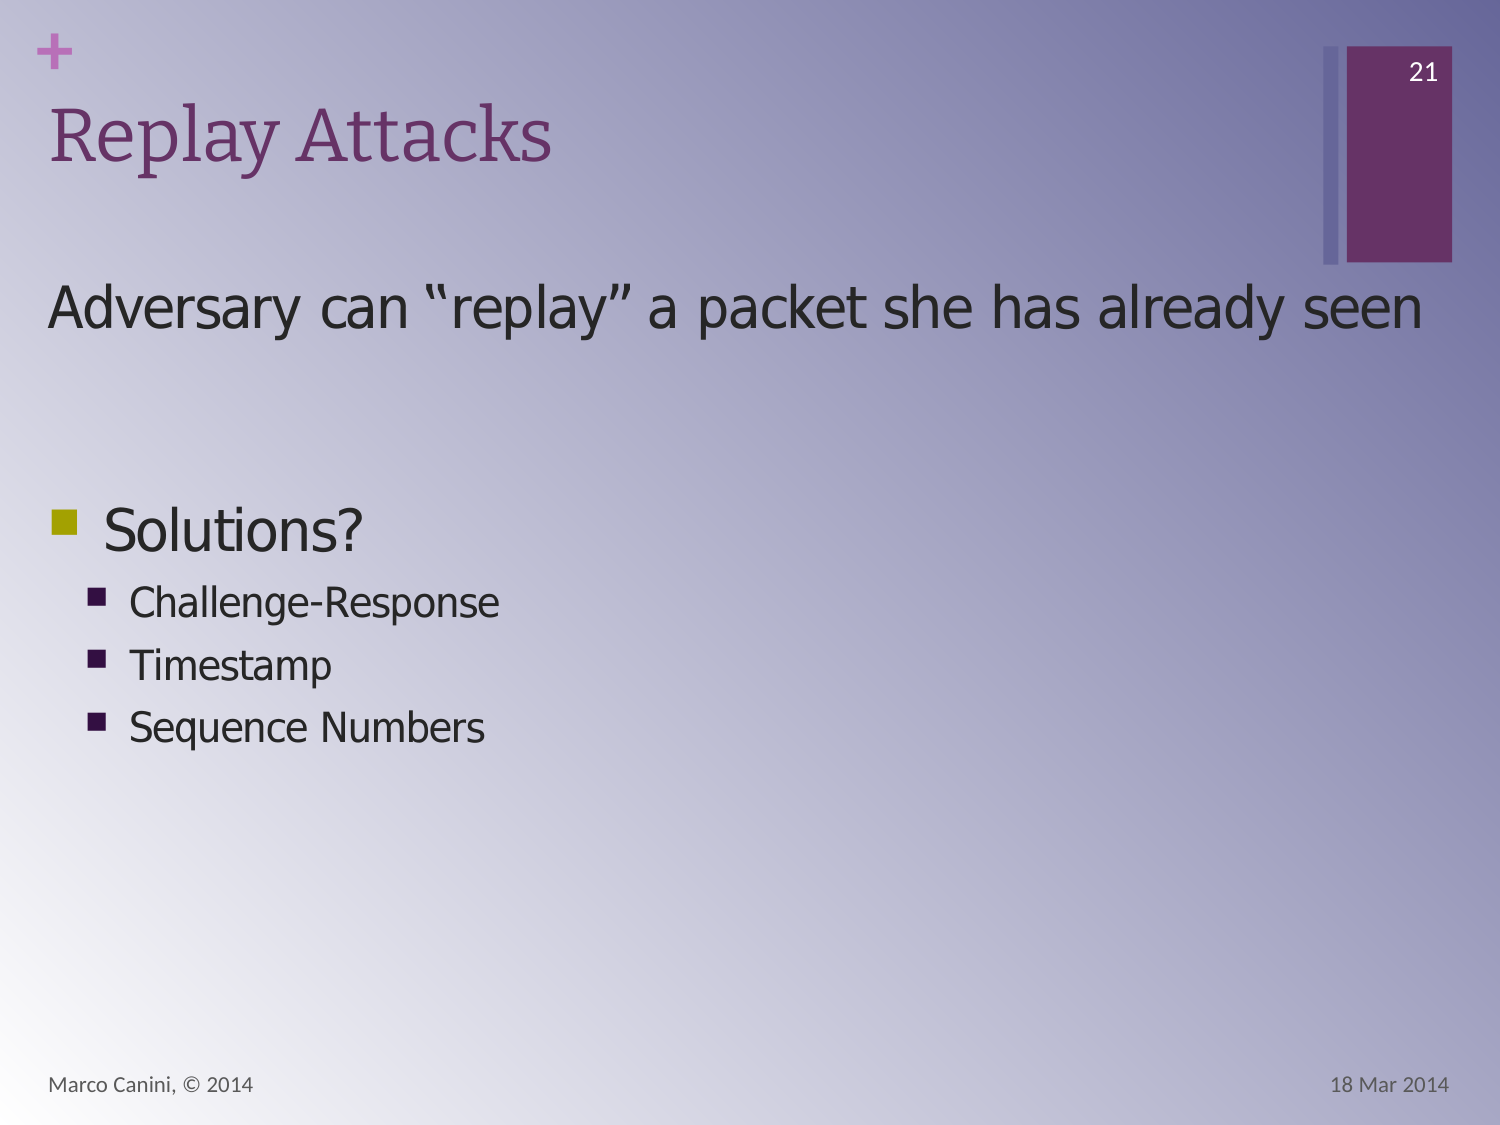

21
# Replay Attacks
Adversary can “replay” a packet she has already seen

Solutions?
Challenge-Response
Timestamp
Sequence Numbers
Marco Canini, © 2014
18 Mar 2014